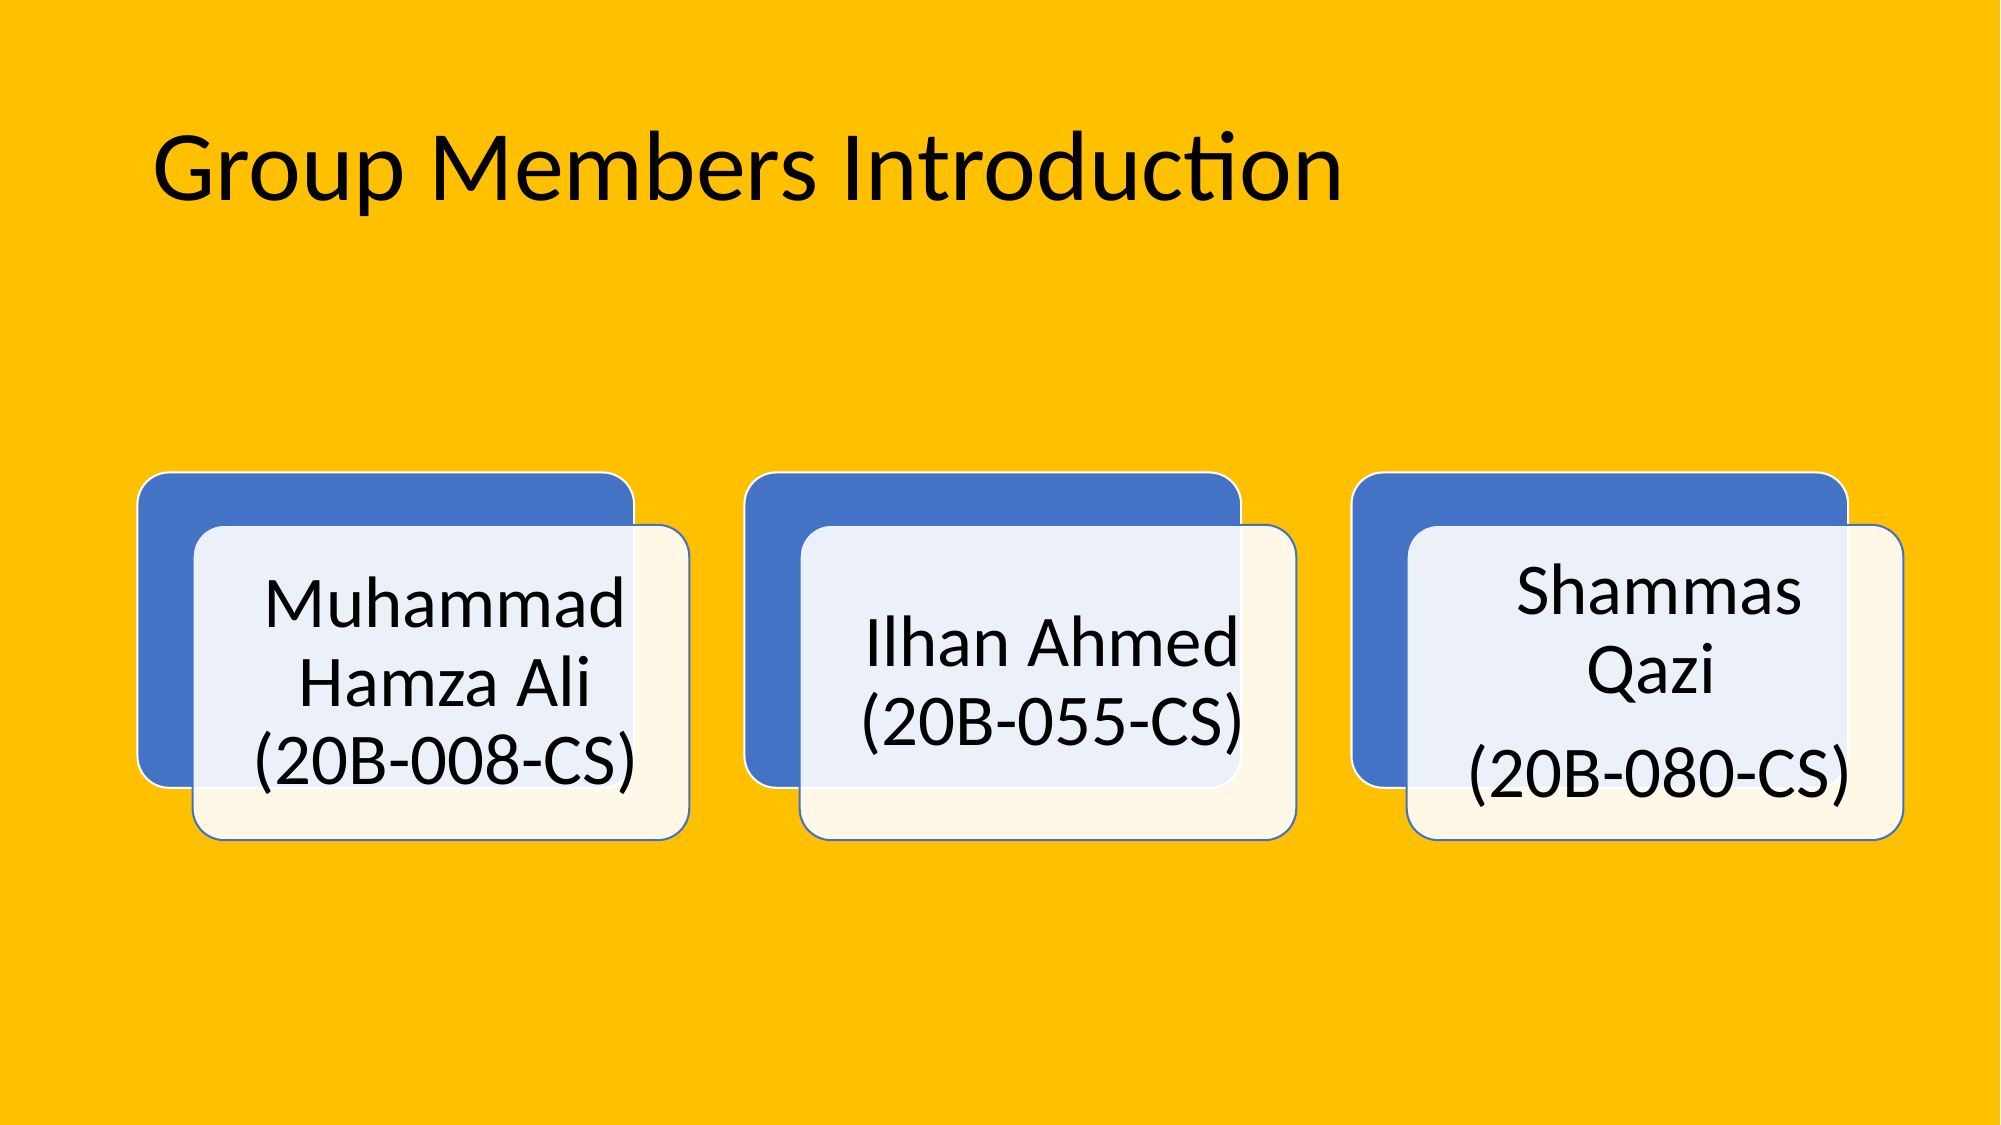

# Group Members Introduction
Muhammad Hamza Ali (20B-008-CS)
Ilhan Ahmed (20B-055-CS)
Shammas Qazi
(20B-080-CS)